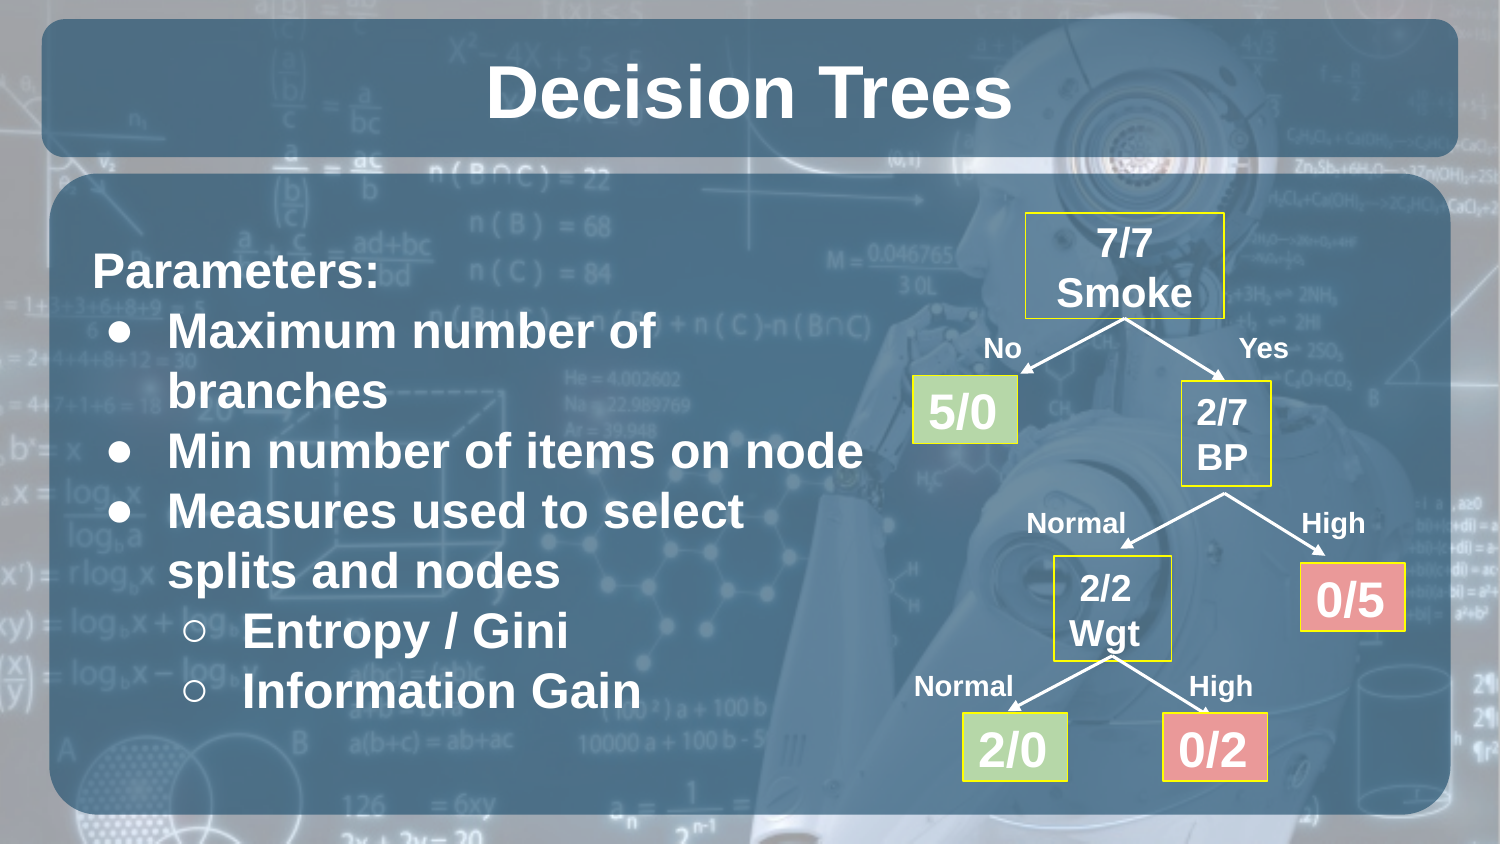

# Decision Trees
7/7
Smoke
Parameters:
Maximum number of branches
Min number of items on node
Measures used to select splits and nodes
Entropy / Gini
Information Gain
No
Yes
5/0
2/7
BP
Normal
High
 2/2
Wgt
0/5
Normal
High
2/0
0/2